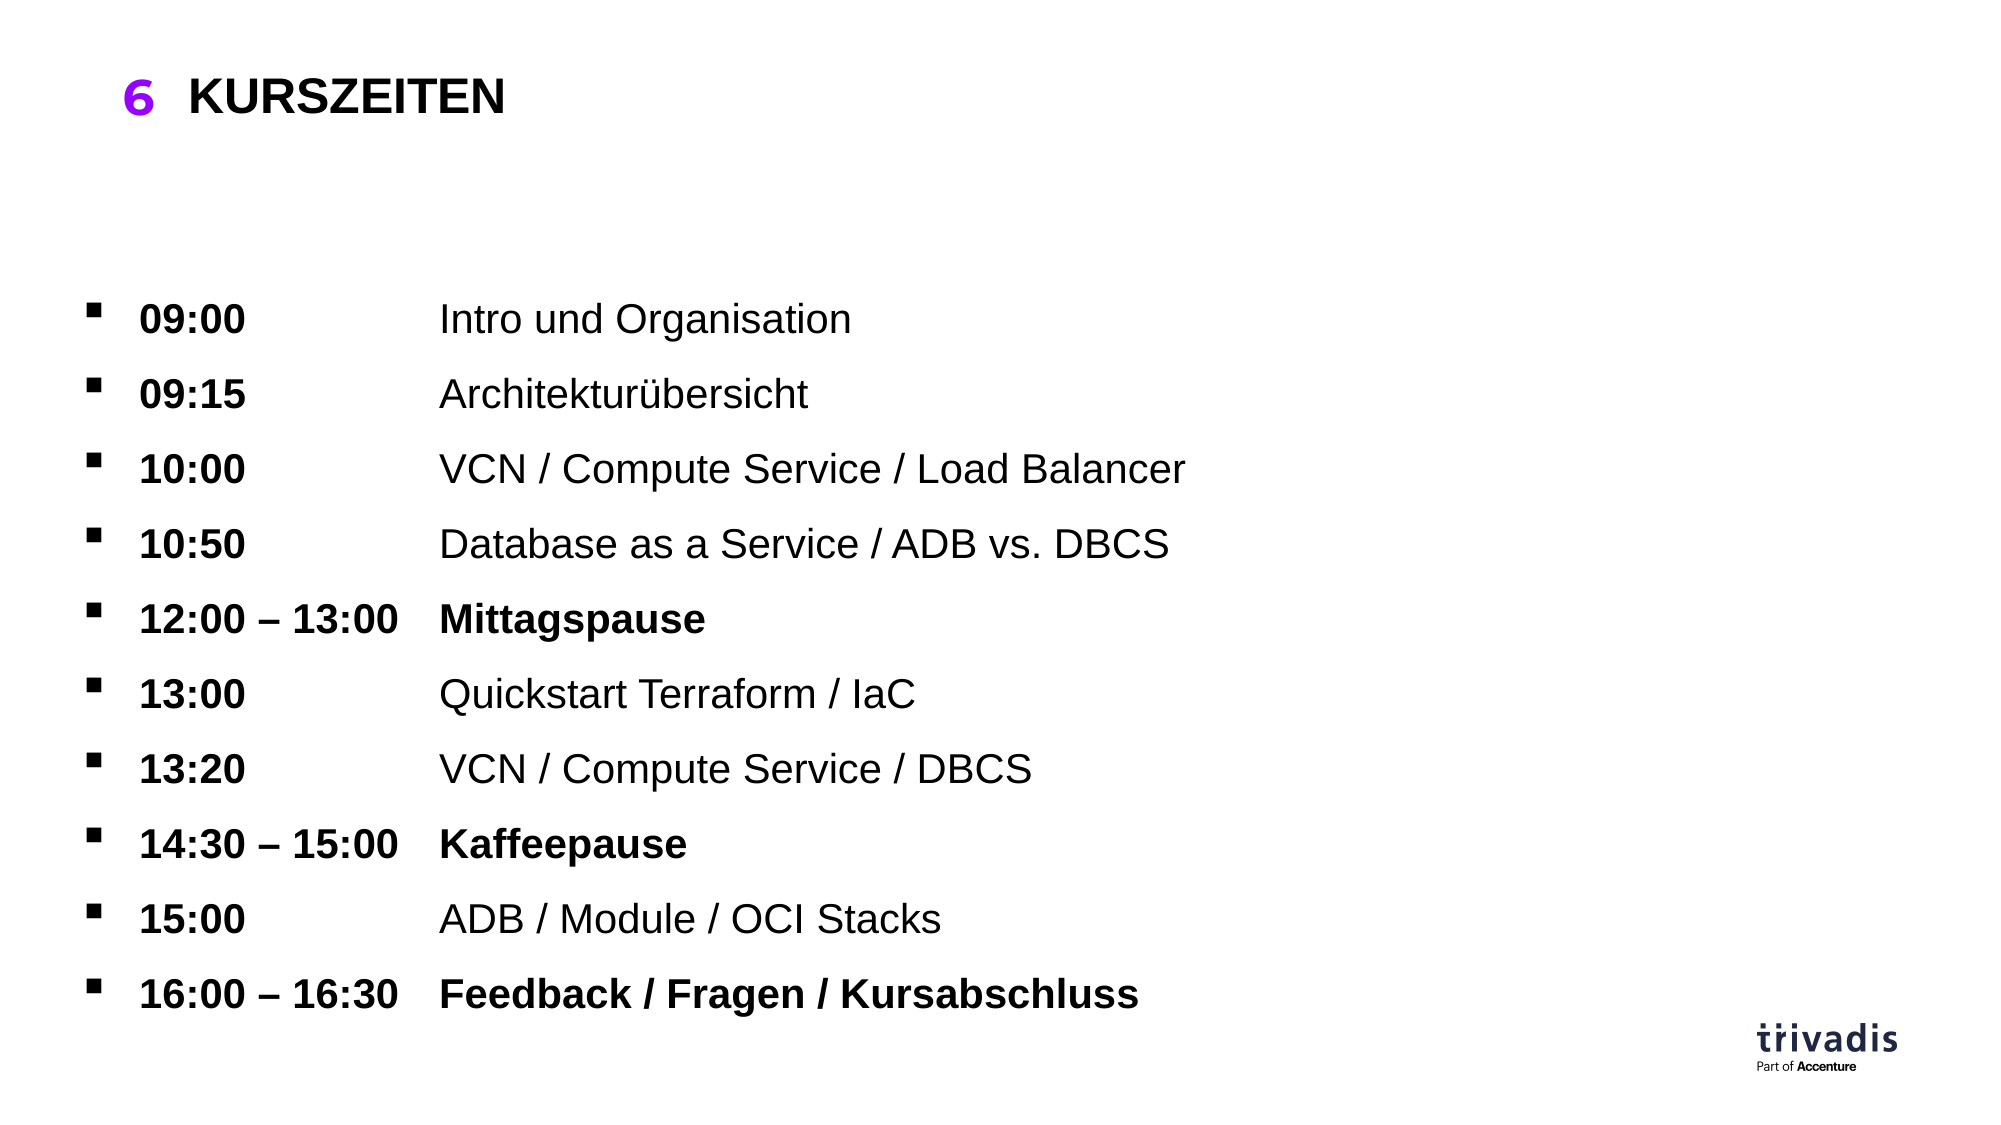

# Kurszeiten
09:00 		Intro und Organisation
09:15 		Architekturübersicht
10:00		VCN / Compute Service / Load Balancer
10:50 		Database as a Service / ADB vs. DBCS
12:00 – 13:00 	Mittagspause
13:00 		Quickstart Terraform / IaC
13:20		VCN / Compute Service / DBCS
14:30 – 15:00 	Kaffeepause
15:00		ADB / Module / OCI Stacks
16:00 – 16:30	Feedback / Fragen / Kursabschluss